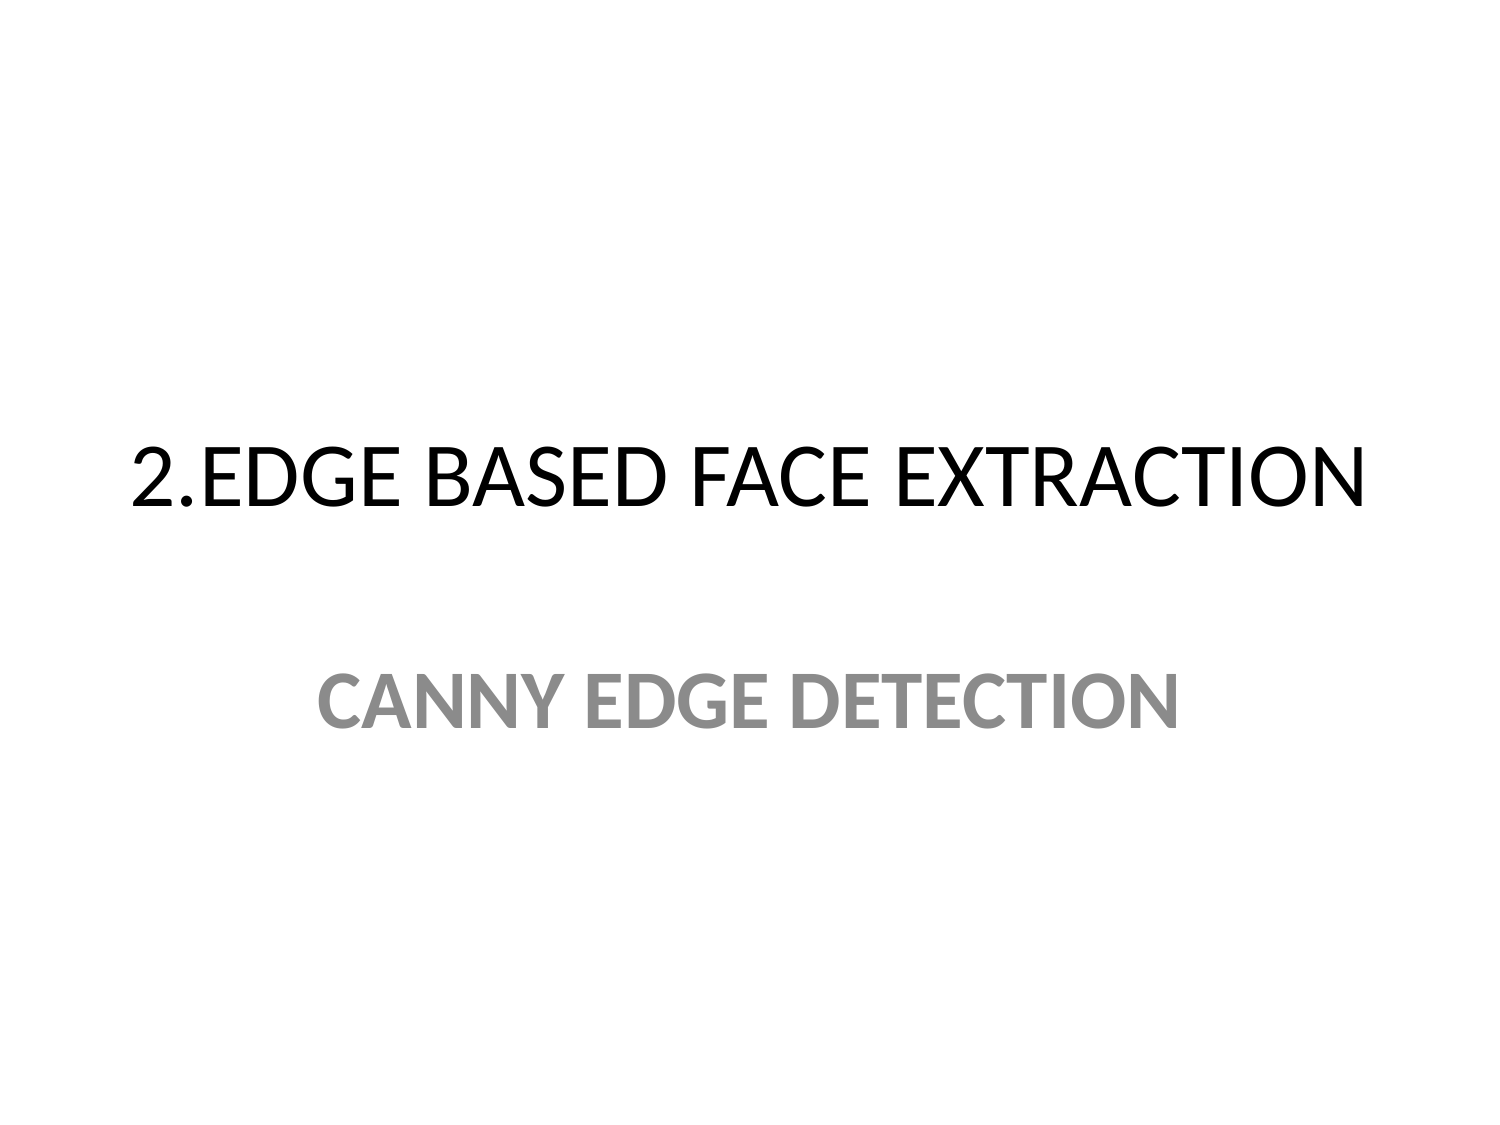

# 2.EDGE BASED FACE EXTRACTION
CANNY EDGE DETECTION